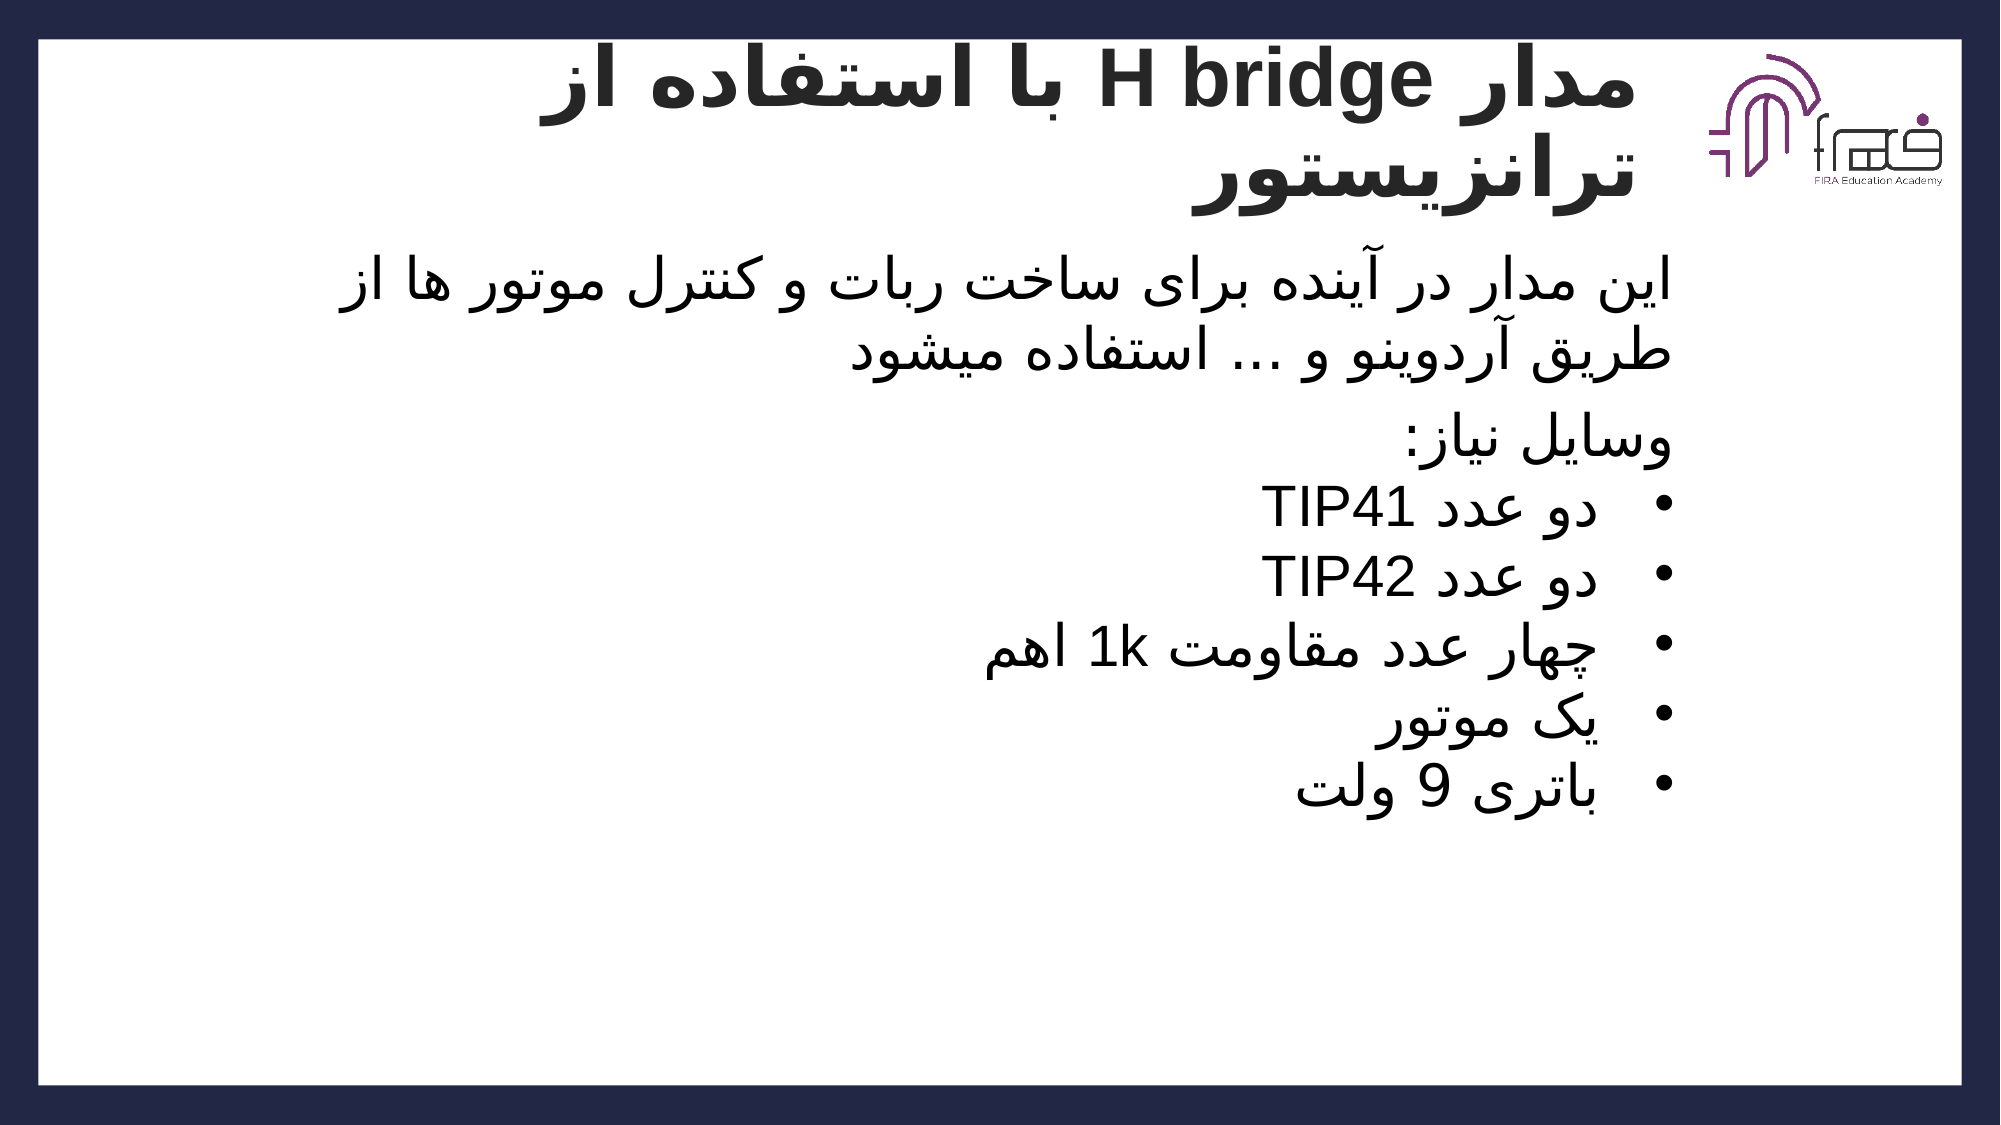

# مدار H bridge با استفاده از ترانزیستور
این مدار در آینده برای ساخت ربات و کنترل موتور ها از طریق آردوینو و ... استفاده میشود
وسایل نیاز:
دو عدد TIP41
دو عدد TIP42
چهار عدد مقاومت 1k اهم
یک موتور
باتری 9 ولت